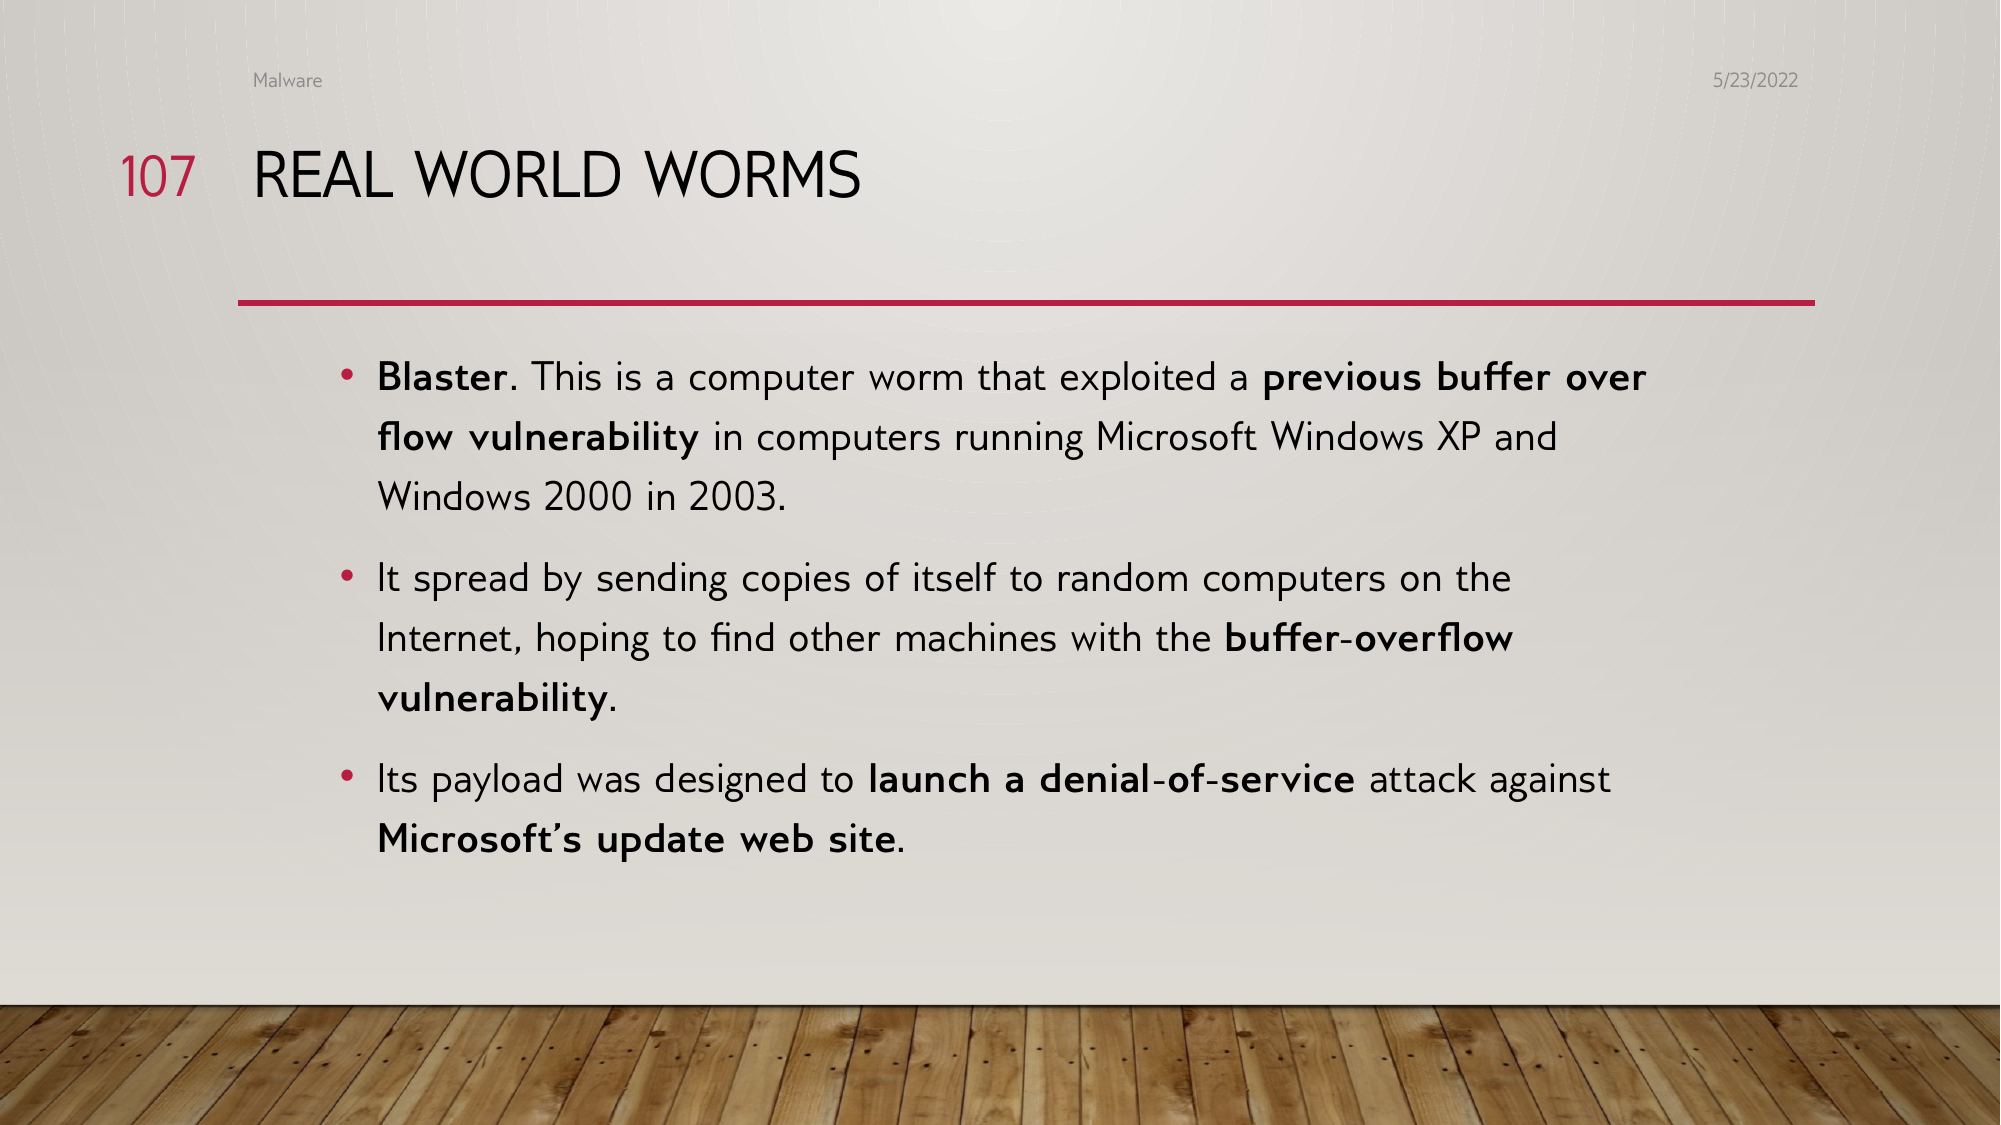

Malware
5/23/2022
107
# Real world worms
Blaster. This is a computer worm that exploited a previous buffer over ﬂow vulnerability in computers running Microsoft Windows XP and Windows 2000 in 2003.
It spread by sending copies of itself to random computers on the Internet, hoping to ﬁnd other machines with the buffer-overﬂow vulnerability.
Its payload was designed to launch a denial-of-service attack against Microsoft’s update web site.